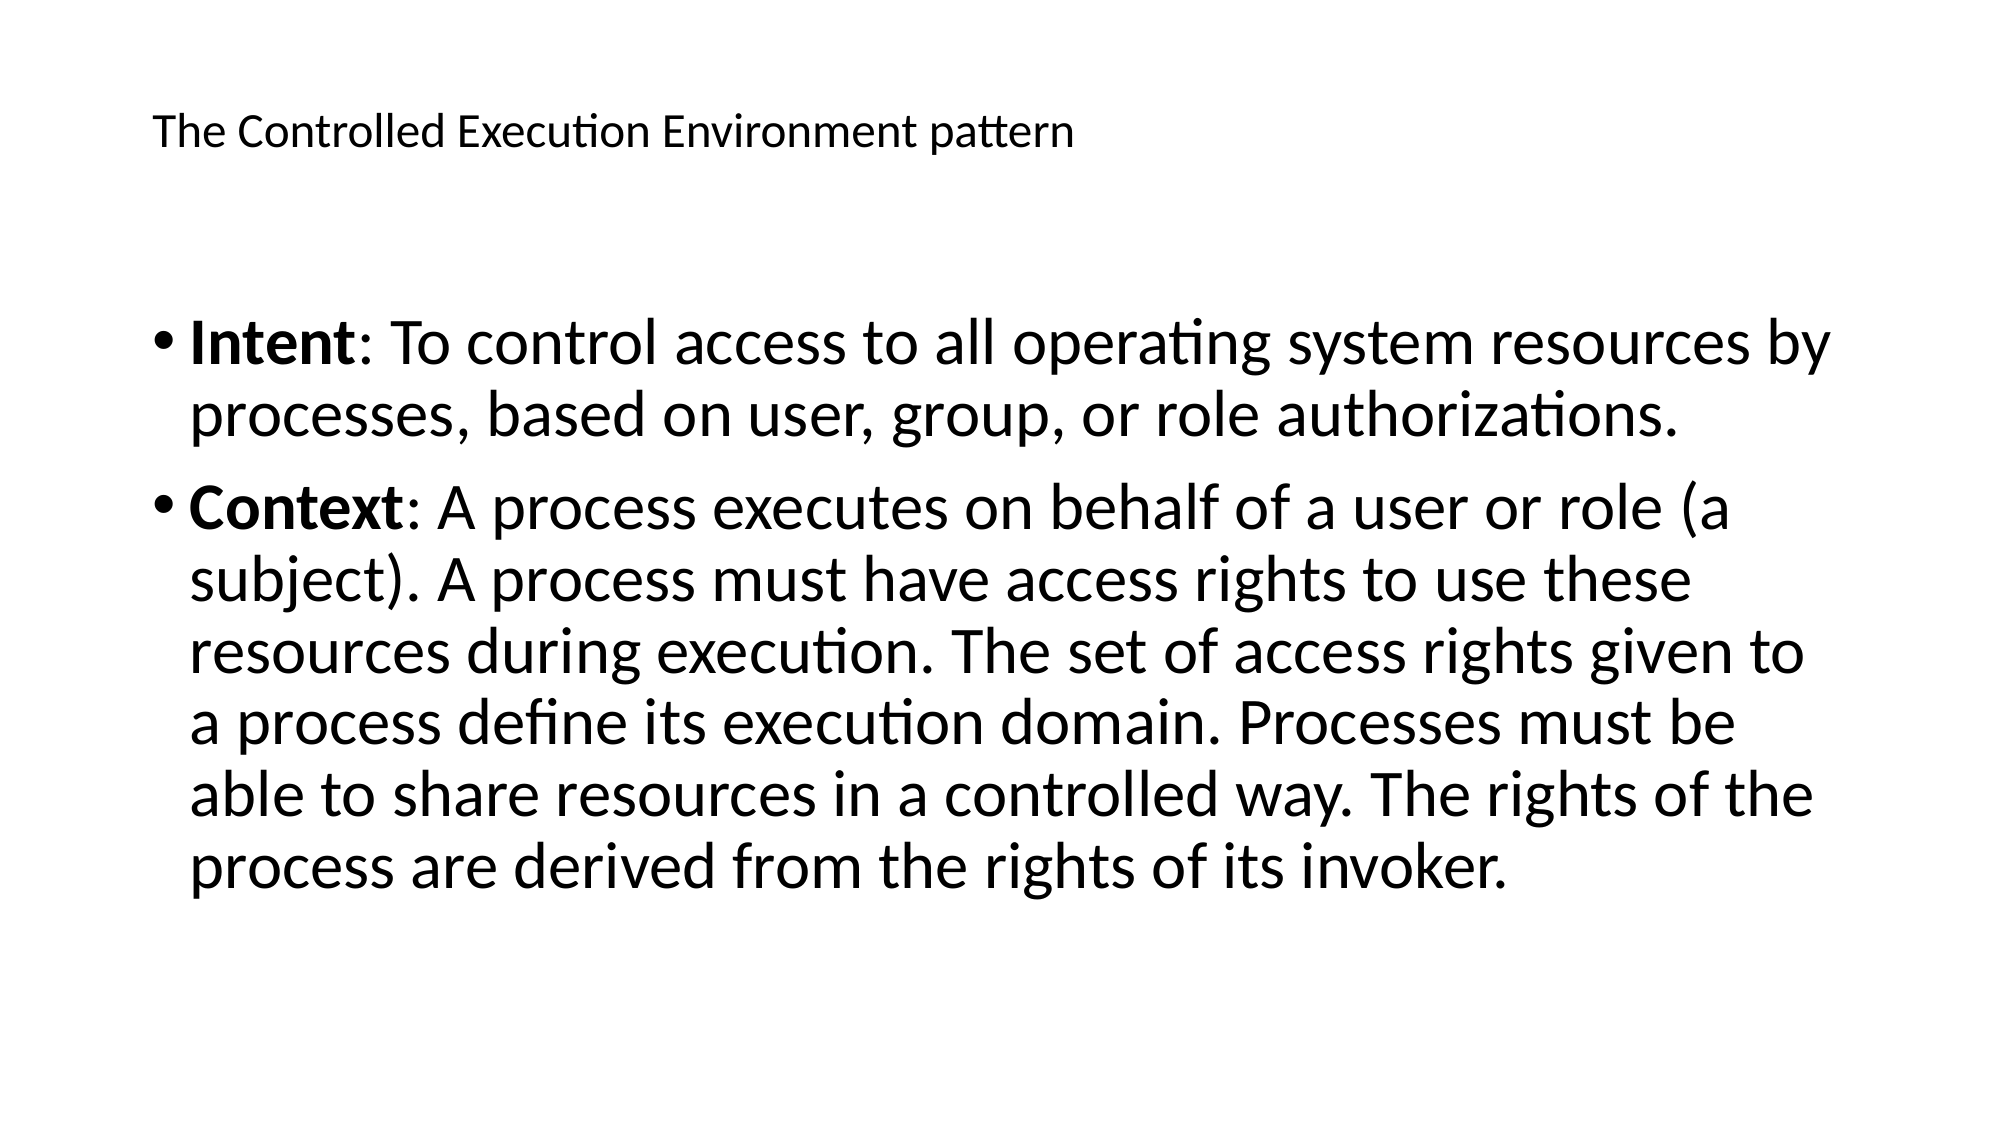

# The Controlled Execution Environment pattern
Intent: To control access to all operating system resources by processes, based on user, group, or role authorizations.
Context: A process executes on behalf of a user or role (a subject). A process must have access rights to use these resources during execution. The set of access rights given to a process define its execution domain. Processes must be able to share resources in a controlled way. The rights of the process are derived from the rights of its invoker.